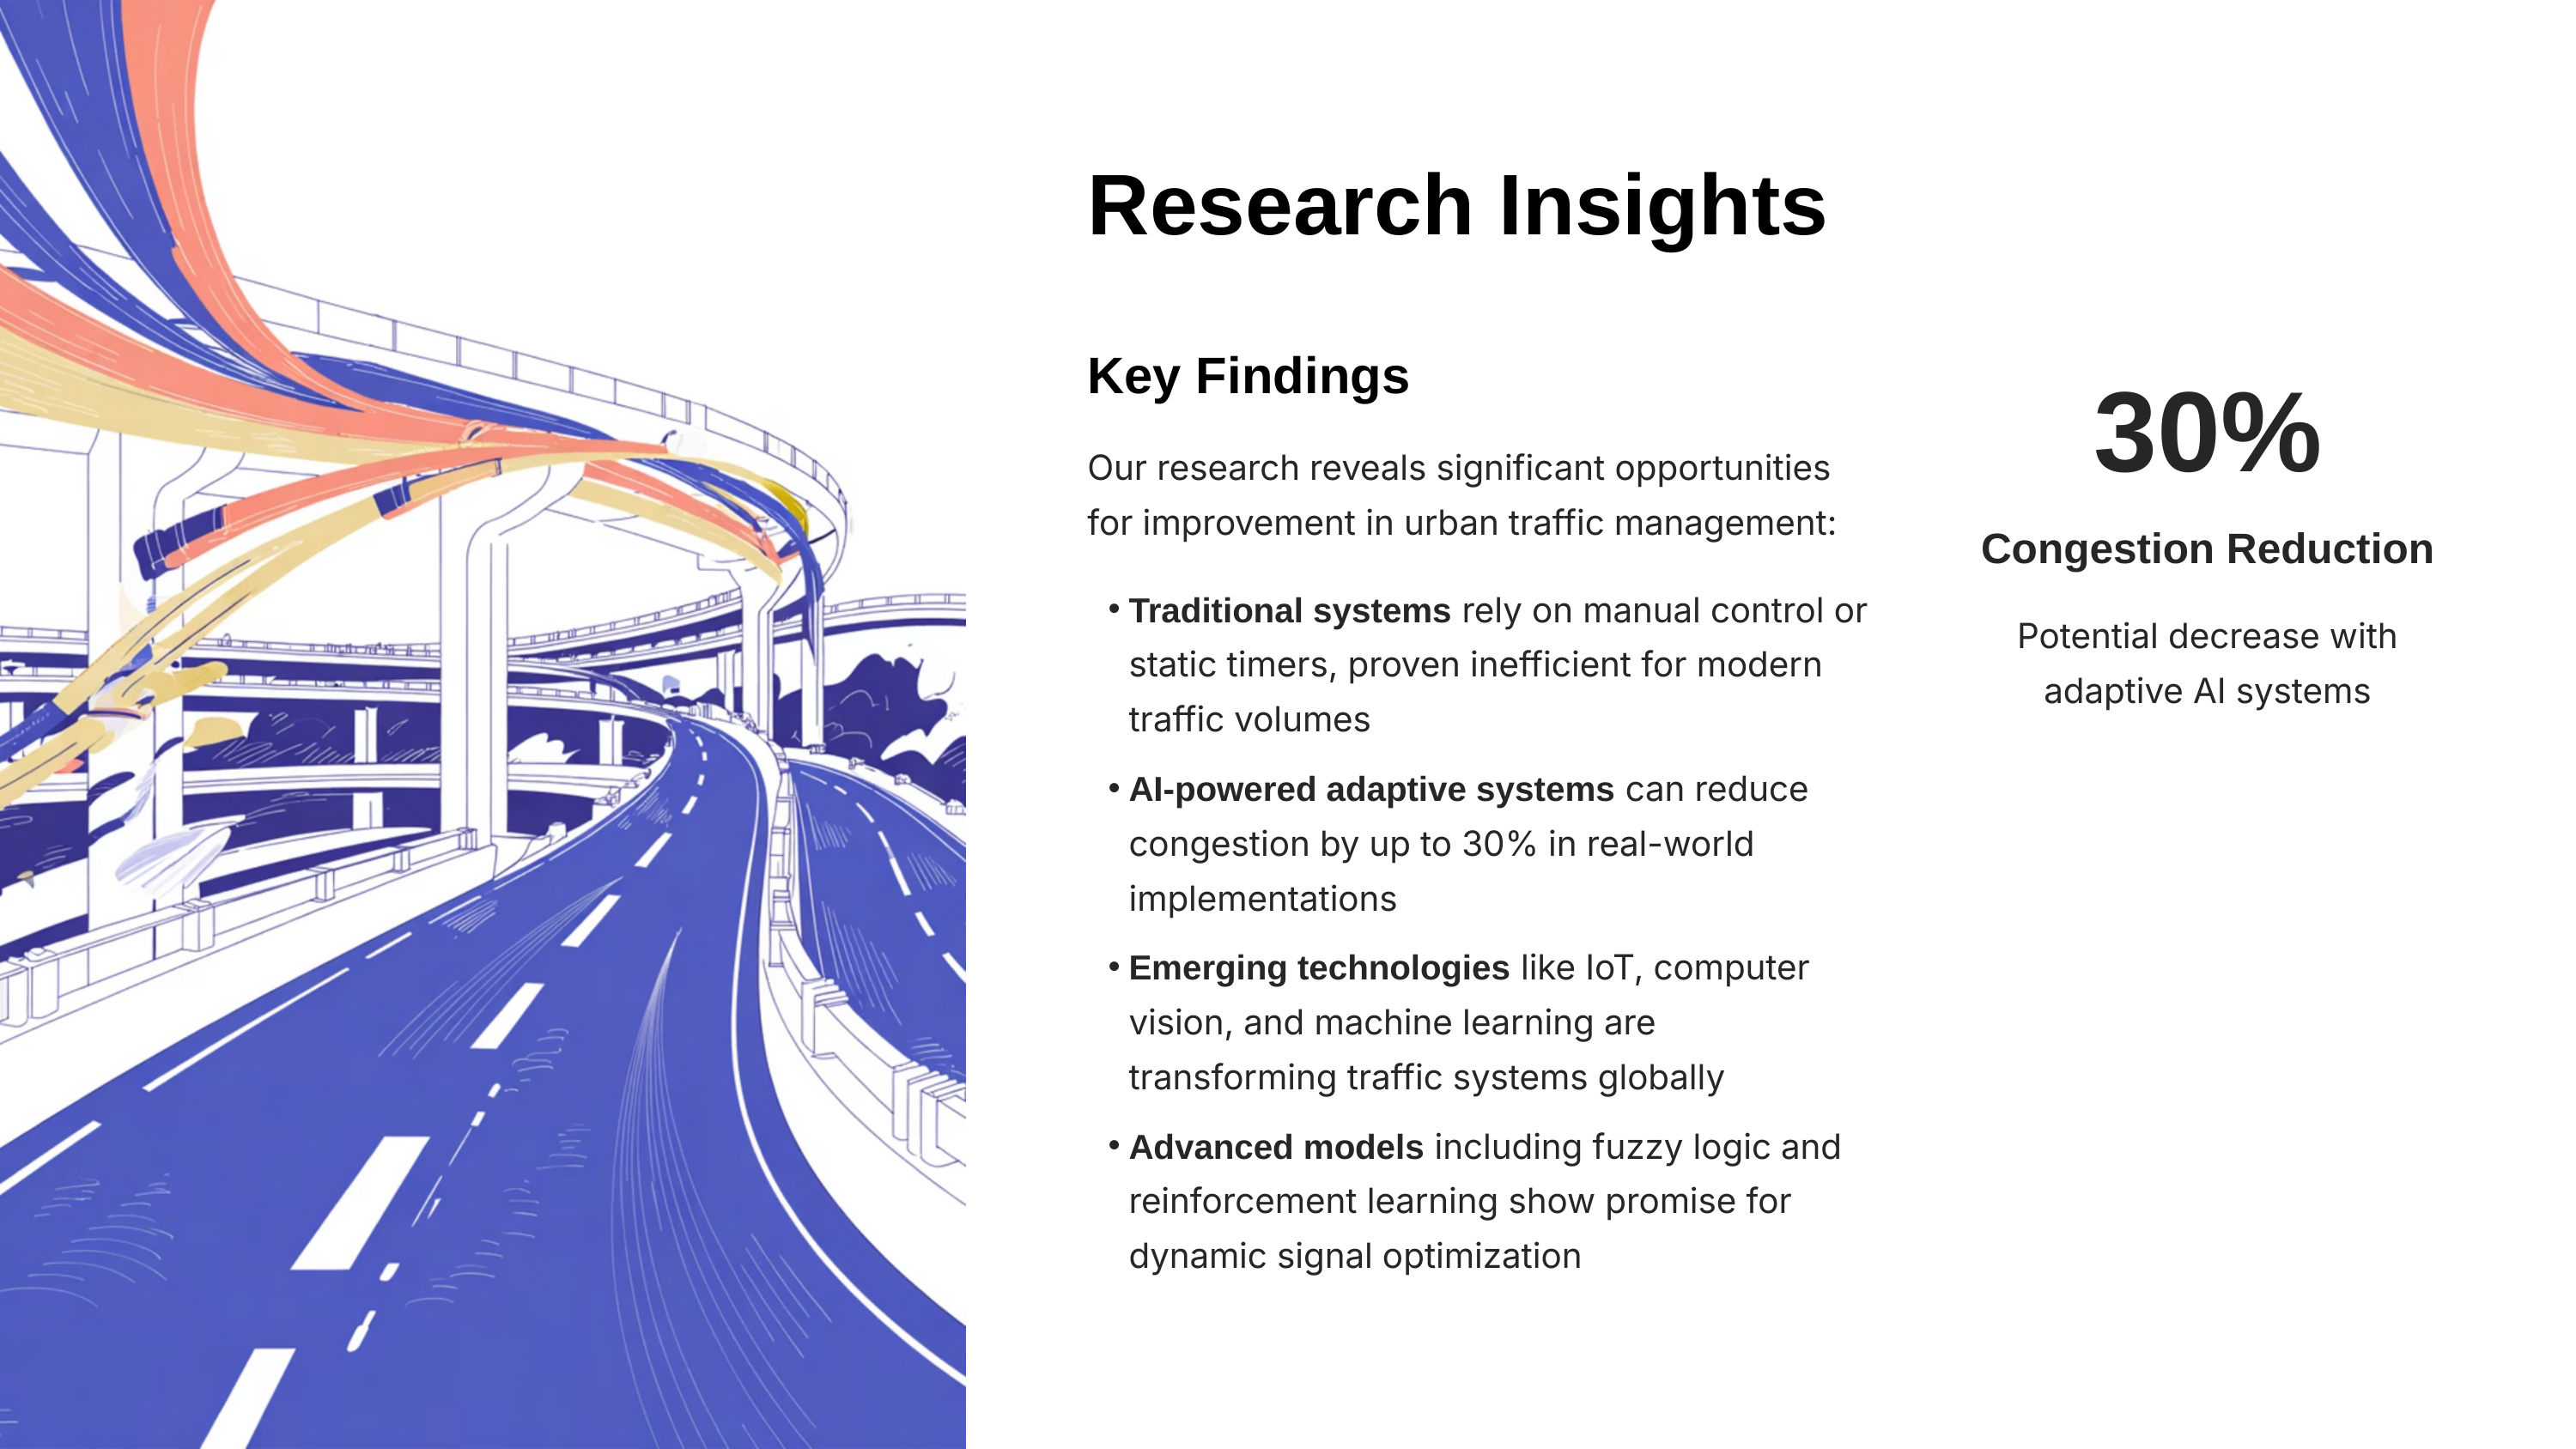

Research Insights
Key Findings
30%
Our research reveals significant opportunities for improvement in urban traffic management:
Congestion Reduction
Traditional systems rely on manual control or static timers, proven inefficient for modern traffic volumes
Potential decrease with adaptive AI systems
AI-powered adaptive systems can reduce congestion by up to 30% in real-world implementations
Emerging technologies like IoT, computer vision, and machine learning are transforming traffic systems globally
Advanced models including fuzzy logic and reinforcement learning show promise for dynamic signal optimization